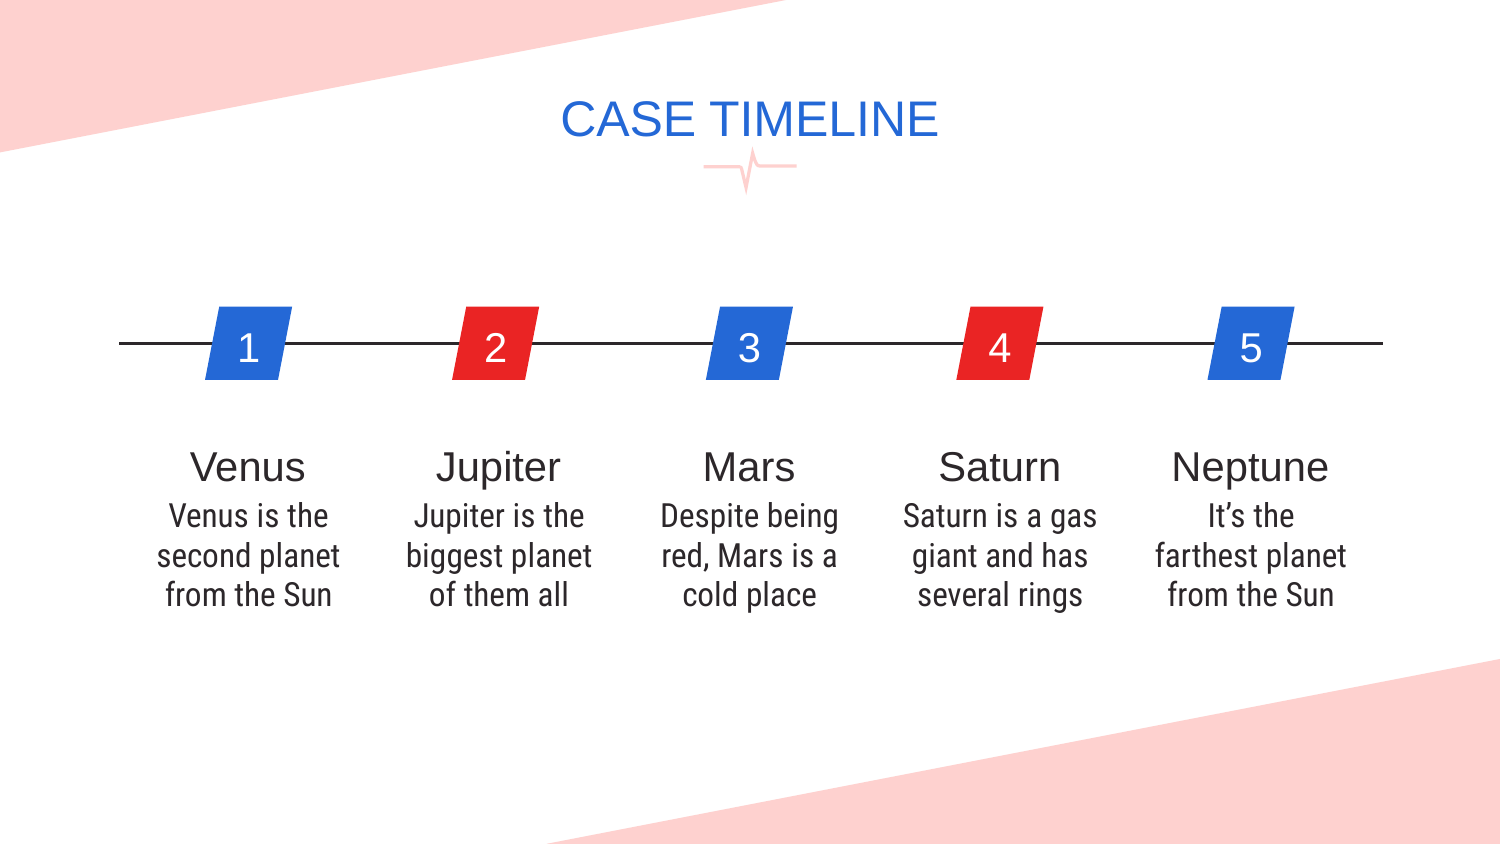

# CASE TIMELINE

1
2
3
4
5
Venus
Jupiter
Mars
Saturn
Neptune
Venus is the second planet from the Sun
Jupiter is the biggest planet of them all
Despite being red, Mars is a cold place
Saturn is a gas giant and has several rings
It’s the farthest planet from the Sun